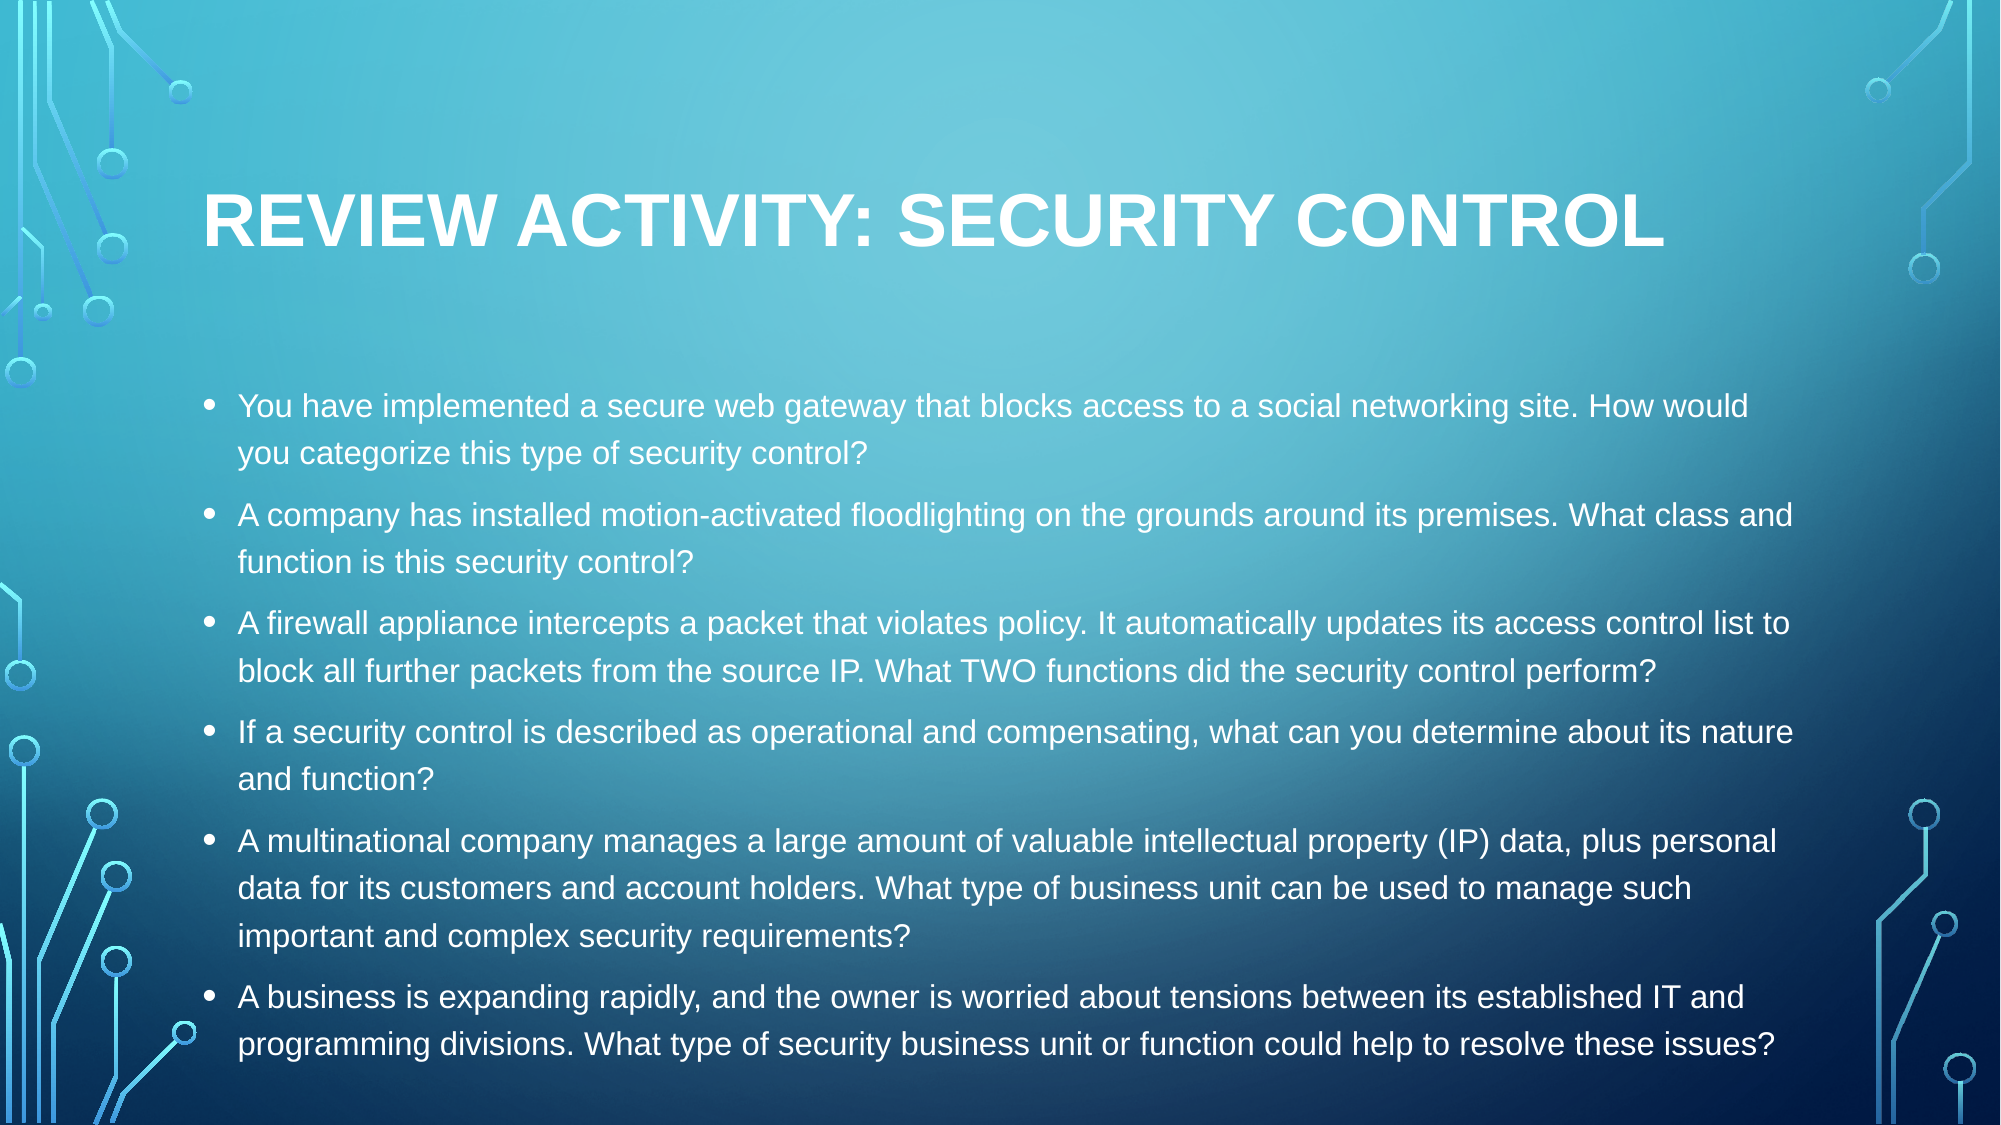

# REVIEW ACTIVITY: Security Control
You have implemented a secure web gateway that blocks access to a social networking site. How would you categorize this type of security control?
A company has installed motion-activated floodlighting on the grounds around its premises. What class and function is this security control?
A firewall appliance intercepts a packet that violates policy. It automatically updates its access control list to block all further packets from the source IP. What TWO functions did the security control perform?
If a security control is described as operational and compensating, what can you determine about its nature and function?
A multinational company manages a large amount of valuable intellectual property (IP) data, plus personal data for its customers and account holders. What type of business unit can be used to manage such important and complex security requirements?
A business is expanding rapidly, and the owner is worried about tensions between its established IT and programming divisions. What type of security business unit or function could help to resolve these issues?